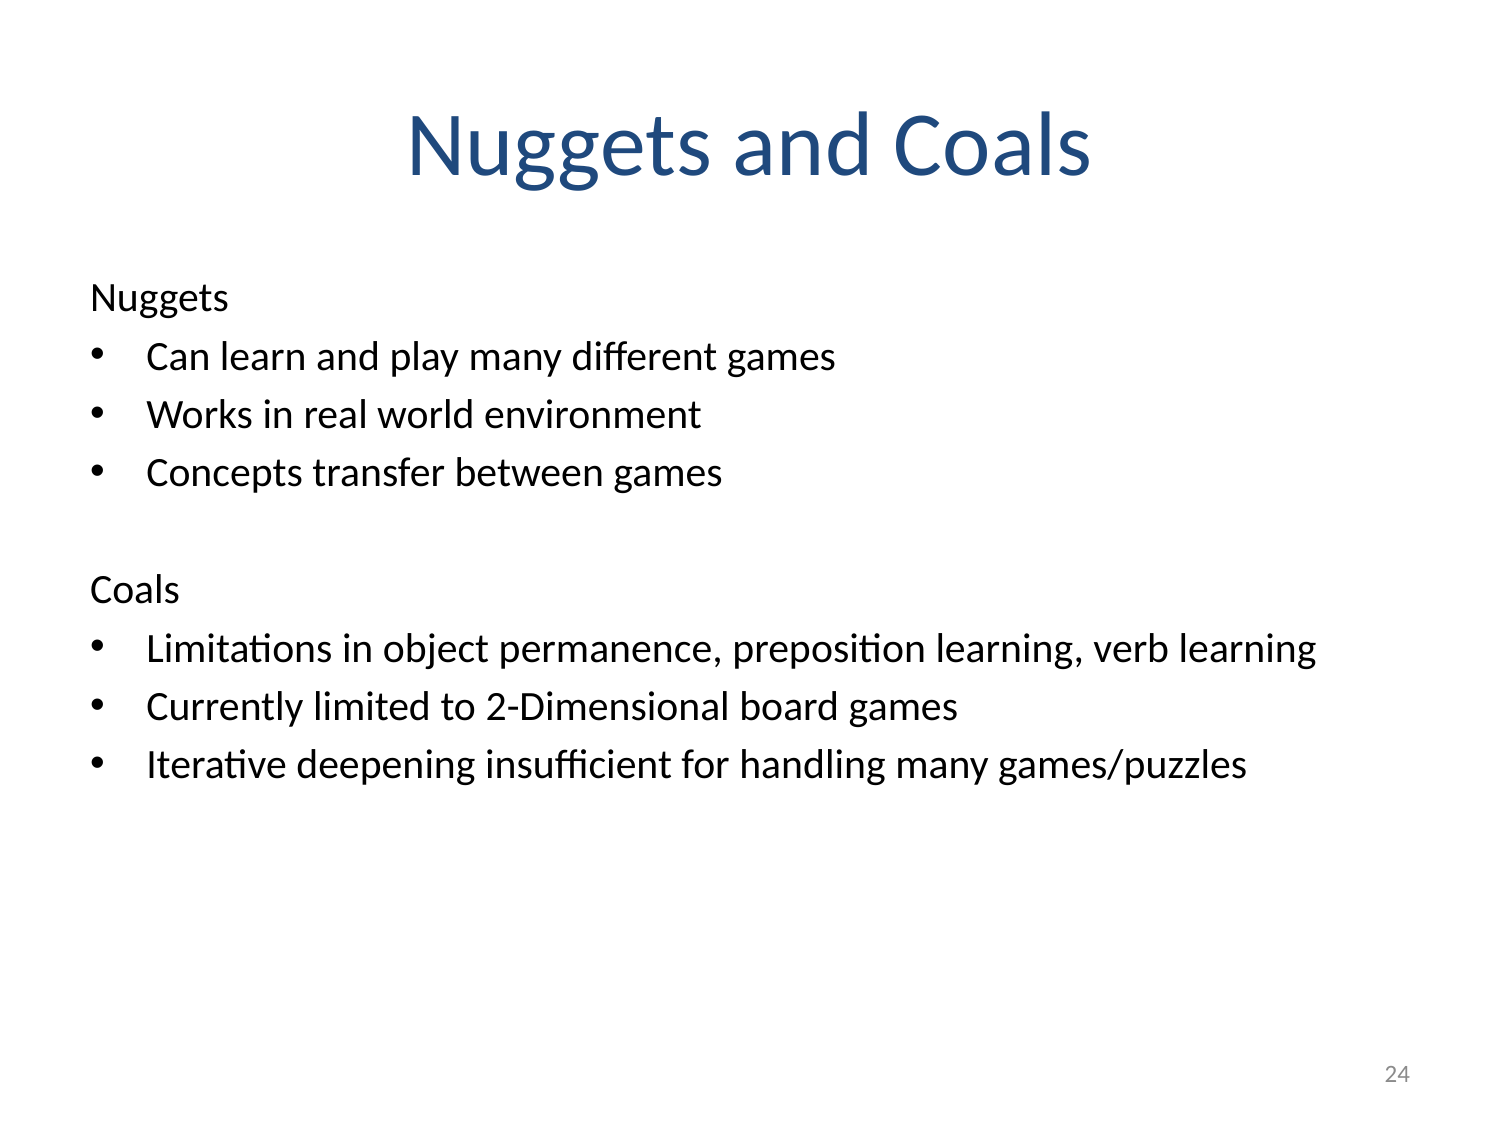

# Nuggets and Coals
Nuggets
Can learn and play many different games
Works in real world environment
Concepts transfer between games

Coals
Limitations in object permanence, preposition learning, verb learning
Currently limited to 2-Dimensional board games
Iterative deepening insufficient for handling many games/puzzles

24